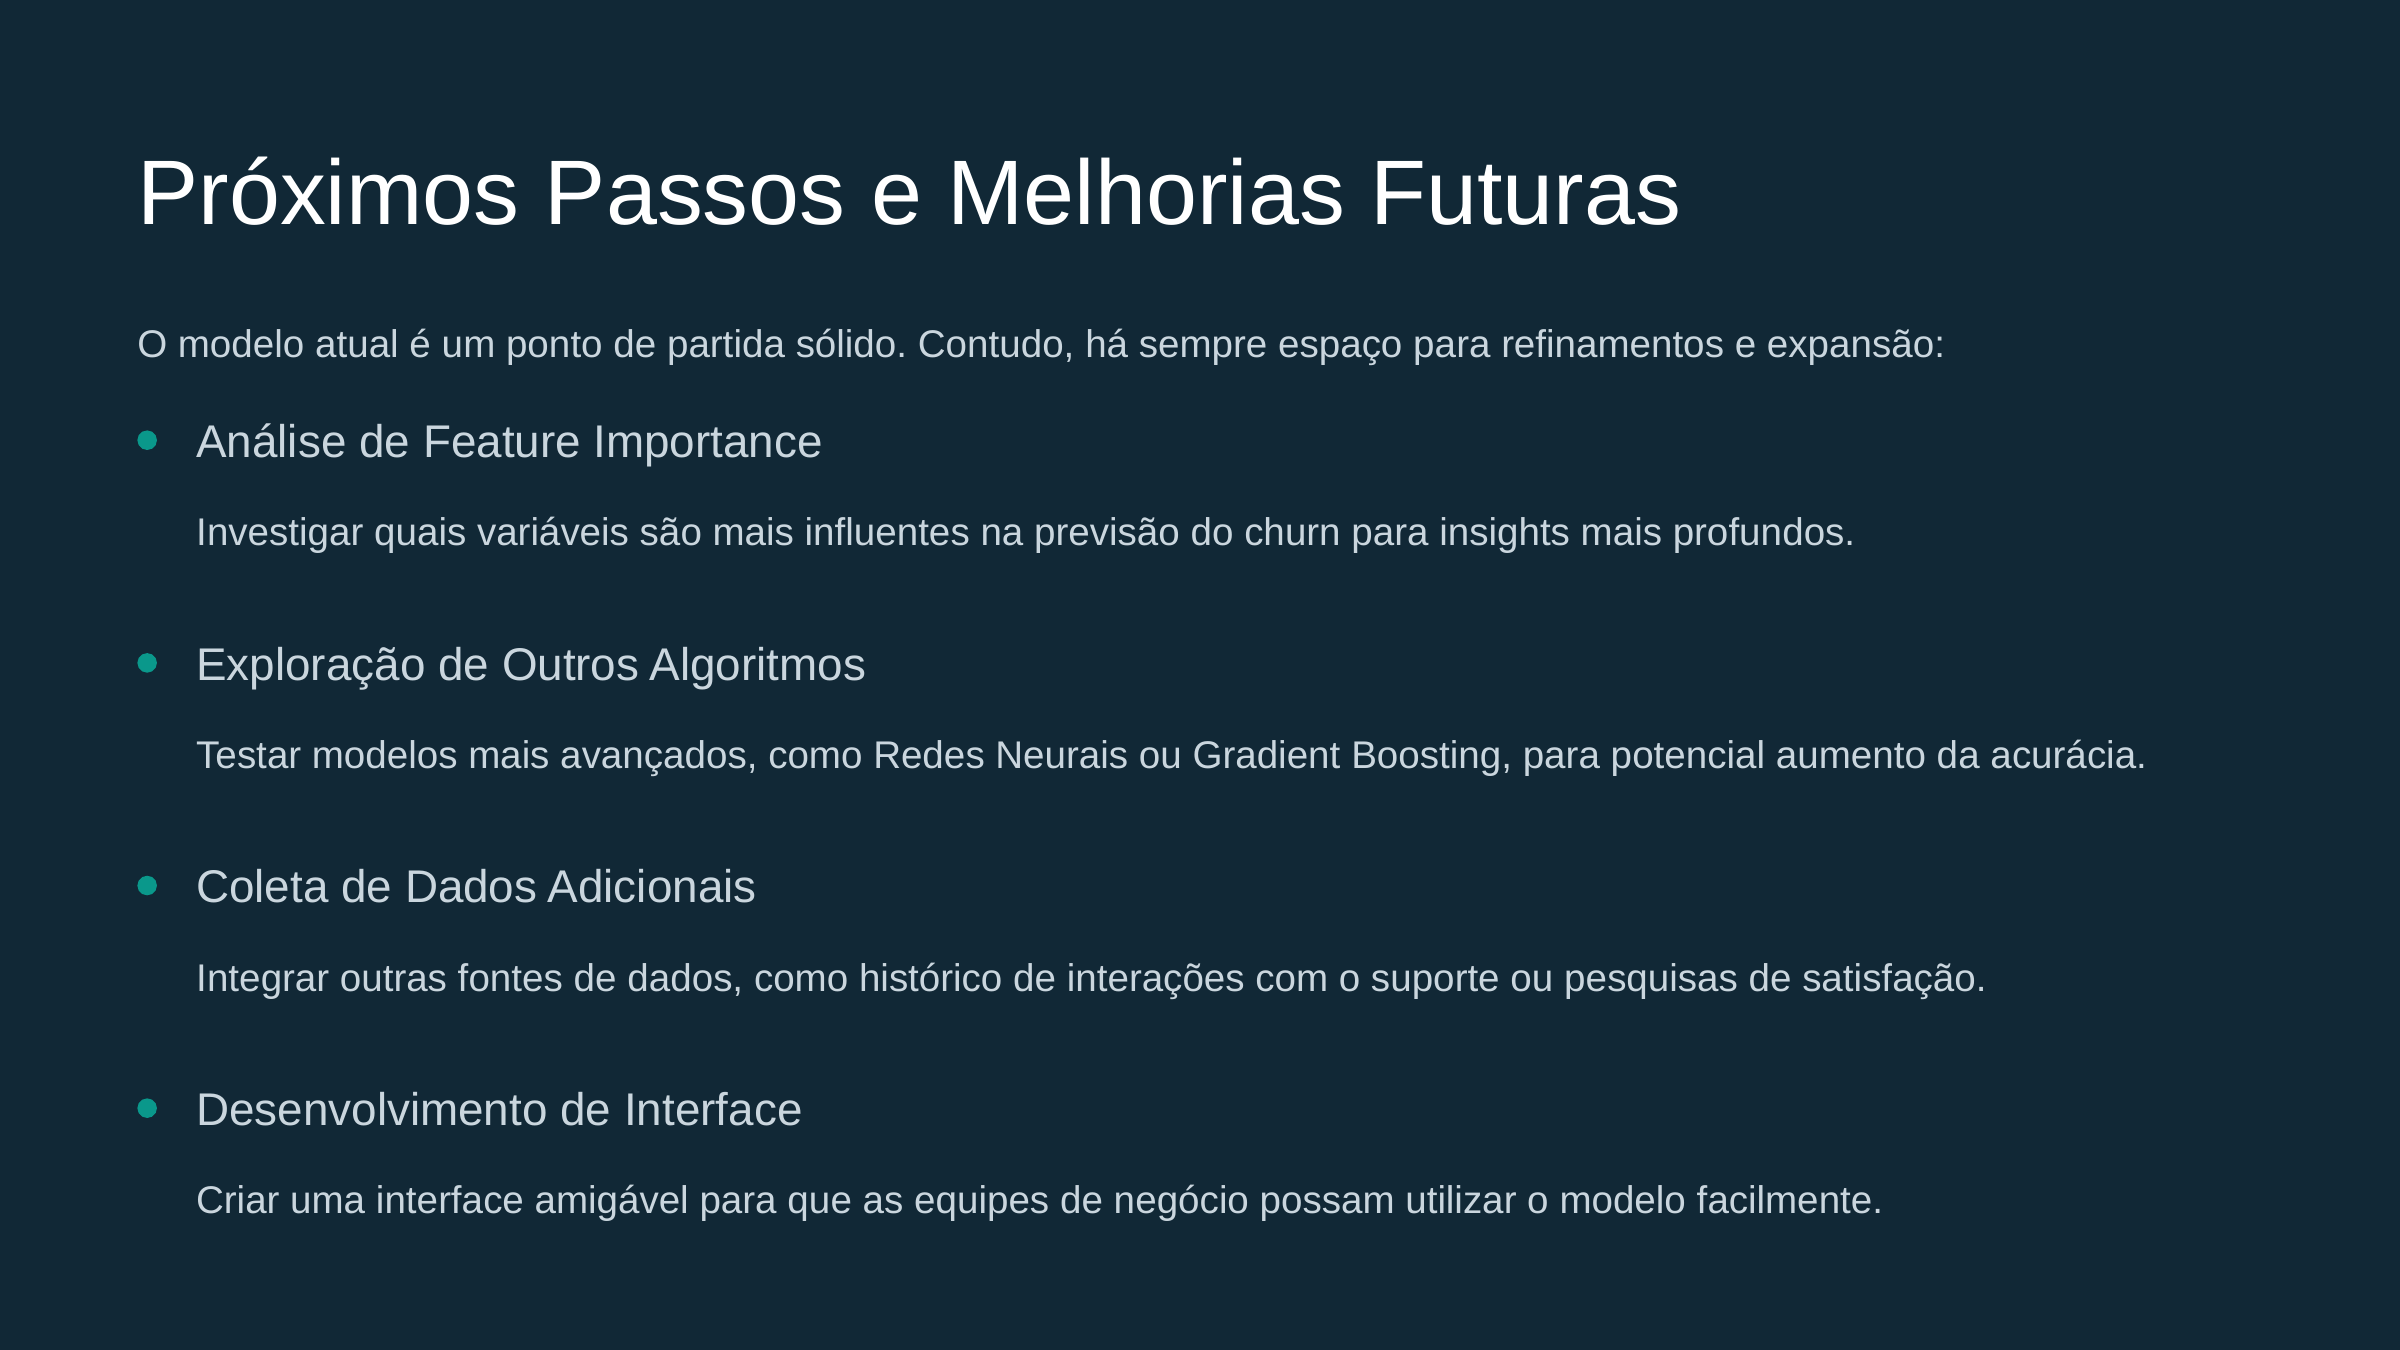

Próximos Passos e Melhorias Futuras
O modelo atual é um ponto de partida sólido. Contudo, há sempre espaço para refinamentos e expansão:
Análise de Feature Importance

Investigar quais variáveis são mais influentes na previsão do churn para insights mais profundos.
Exploração de Outros Algoritmos

Testar modelos mais avançados, como Redes Neurais ou Gradient Boosting, para potencial aumento da acurácia.
Coleta de Dados Adicionais

Integrar outras fontes de dados, como histórico de interações com o suporte ou pesquisas de satisfação.
Desenvolvimento de Interface

Criar uma interface amigável para que as equipes de negócio possam utilizar o modelo facilmente.